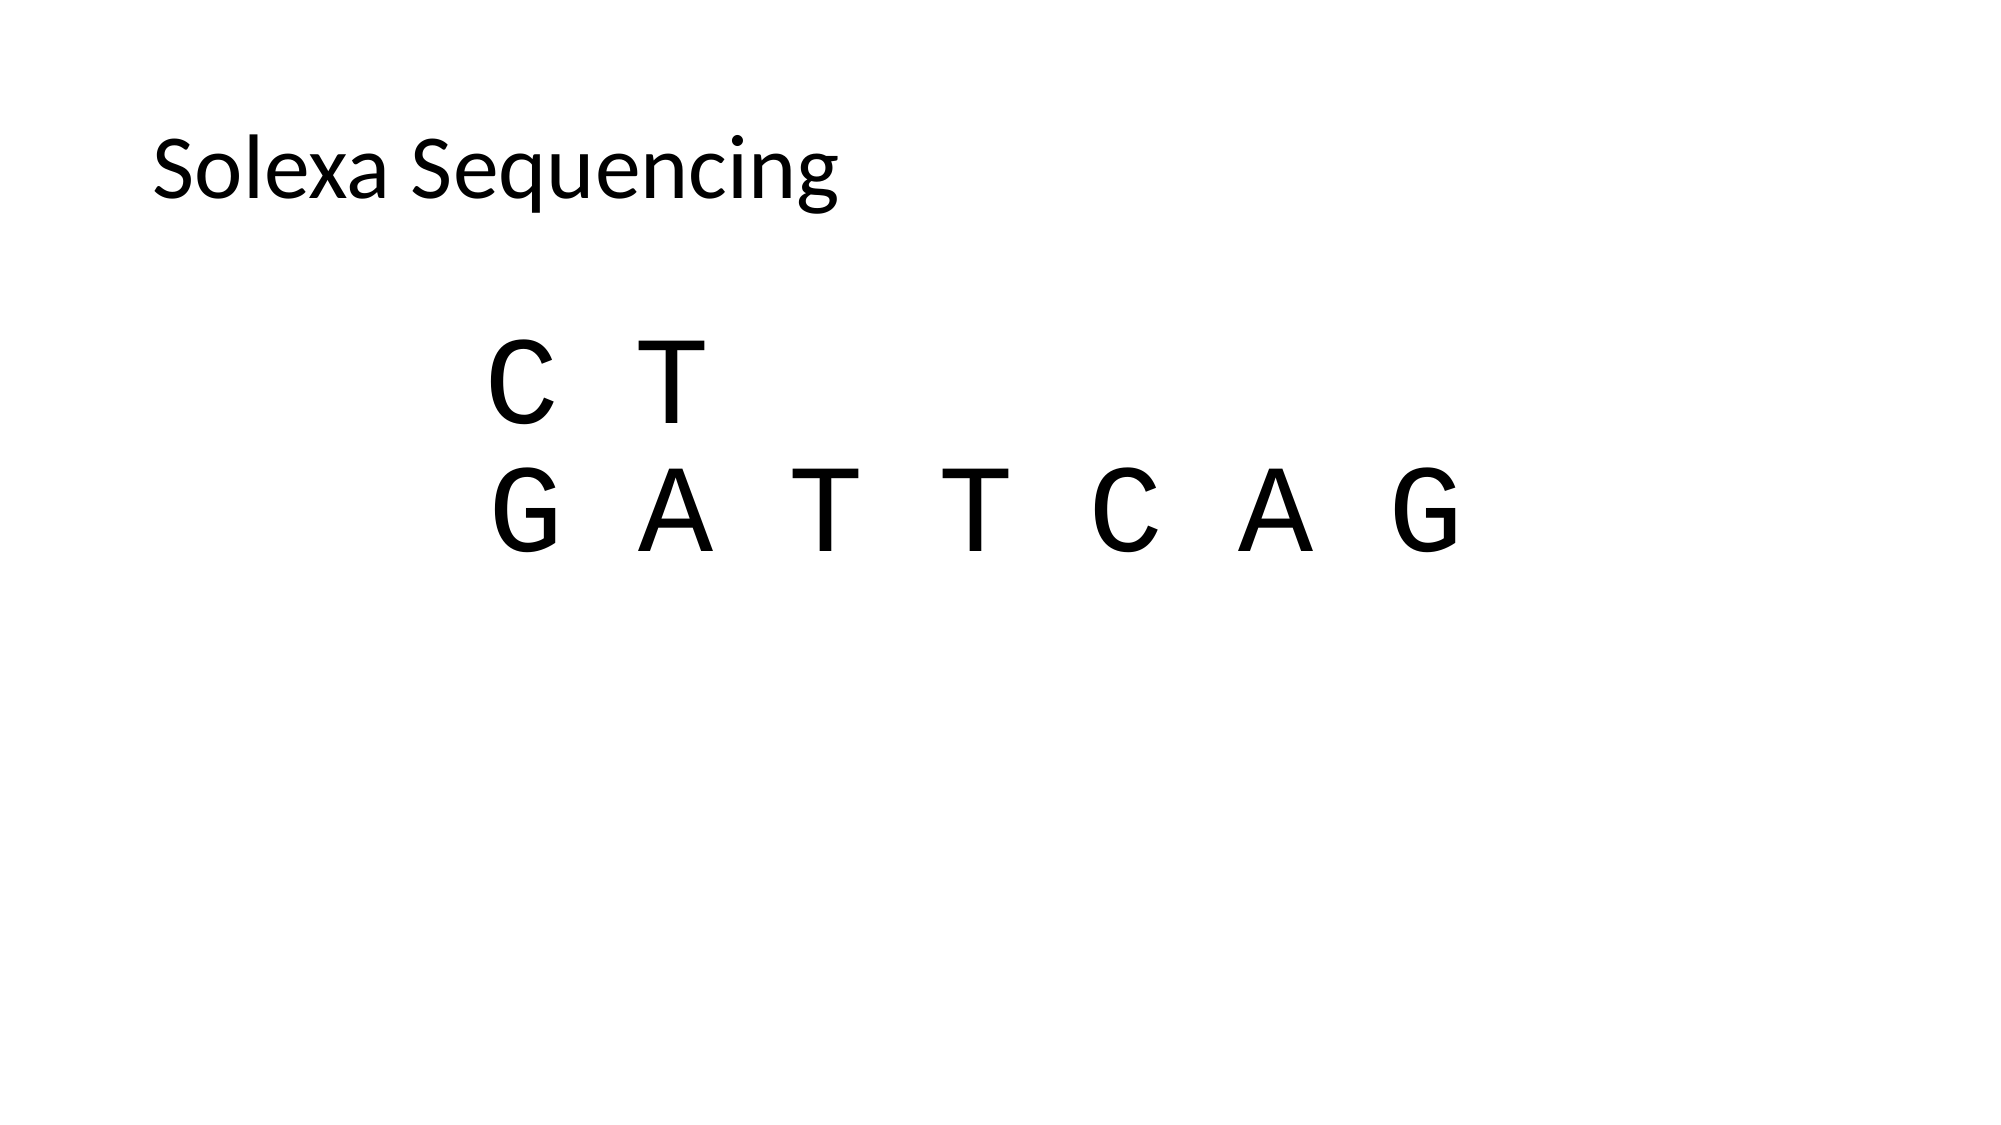

# Solexa Sequencing
C T
G A T T C A G